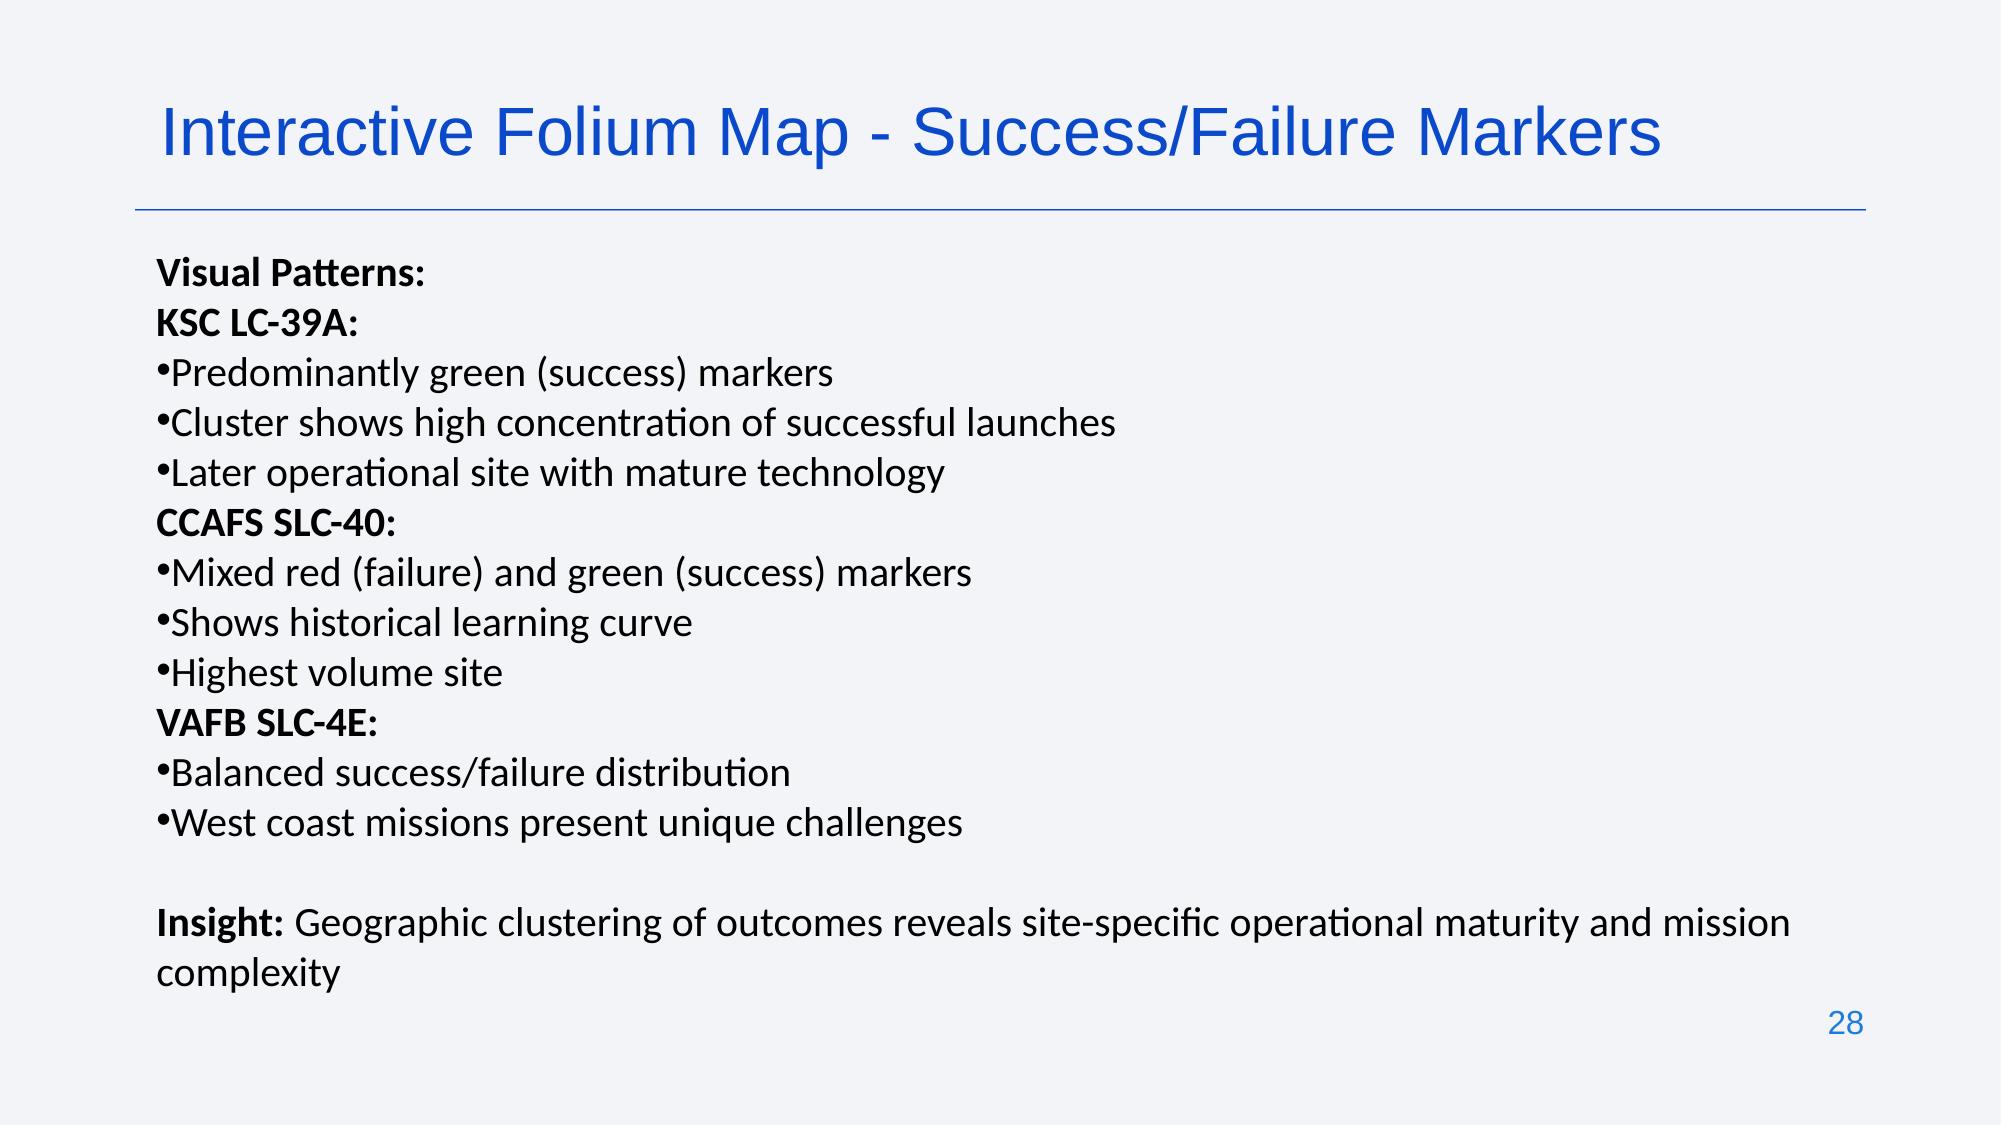

Interactive Folium Map - Success/Failure Markers
Visual Patterns:
KSC LC-39A:
Predominantly green (success) markers
Cluster shows high concentration of successful launches
Later operational site with mature technology
CCAFS SLC-40:
Mixed red (failure) and green (success) markers
Shows historical learning curve
Highest volume site
VAFB SLC-4E:
Balanced success/failure distribution
West coast missions present unique challenges

Insight: Geographic clustering of outcomes reveals site-specific operational maturity and mission complexity
28